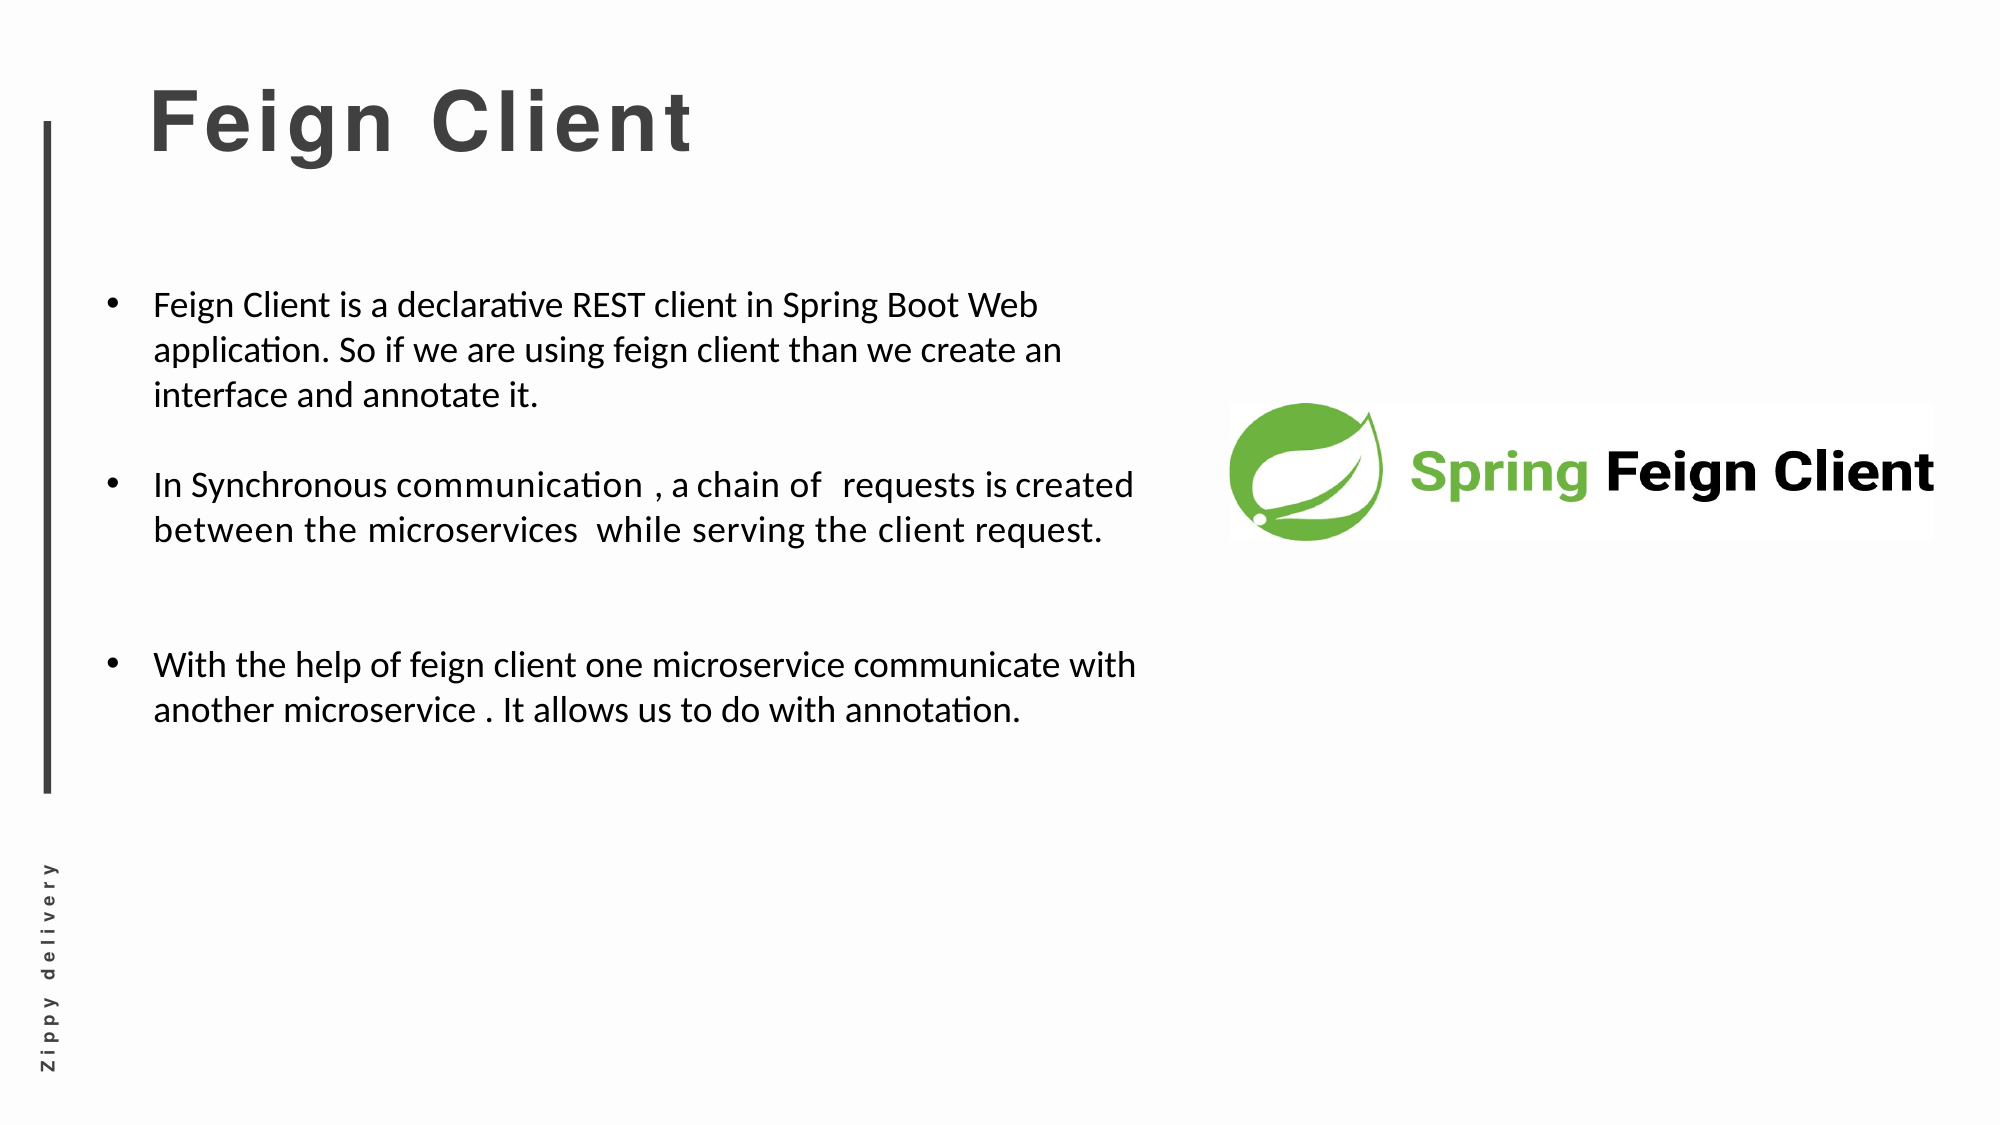

Feign Client
Feign Client is a declarative REST client in Spring Boot Web application. So if we are using feign client than we create an interface and annotate it.

In Synchronous communication , a chain of  requests is created between the microservices  while serving the client request.

With the help of feign client one microservice communicate with another microservice . It allows us to do with annotation.

Zippy delivery